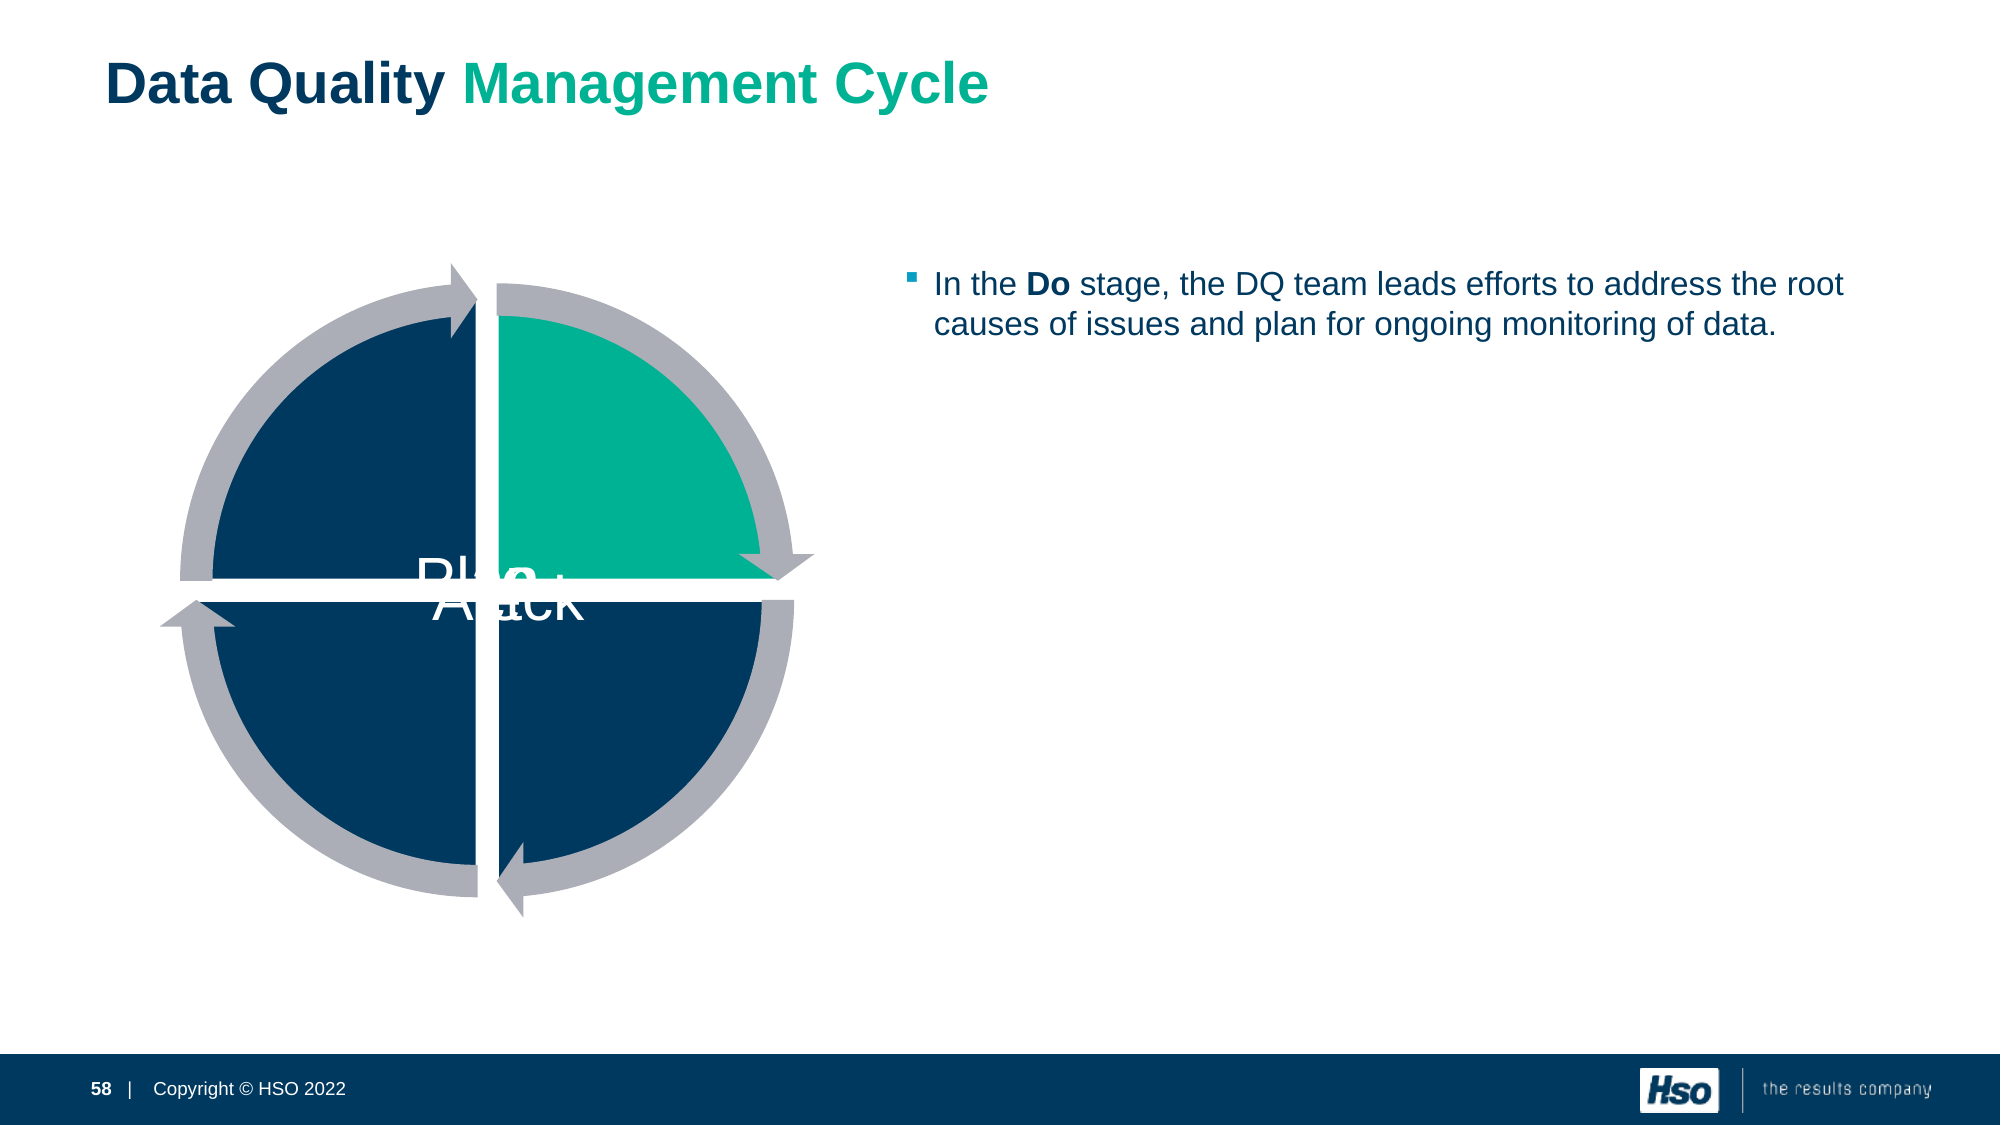

# Data Quality Management Cycle
Do
Check
Act
Plan
In the Do stage, the DQ team leads efforts to address the root causes of issues and plan for ongoing monitoring of data.